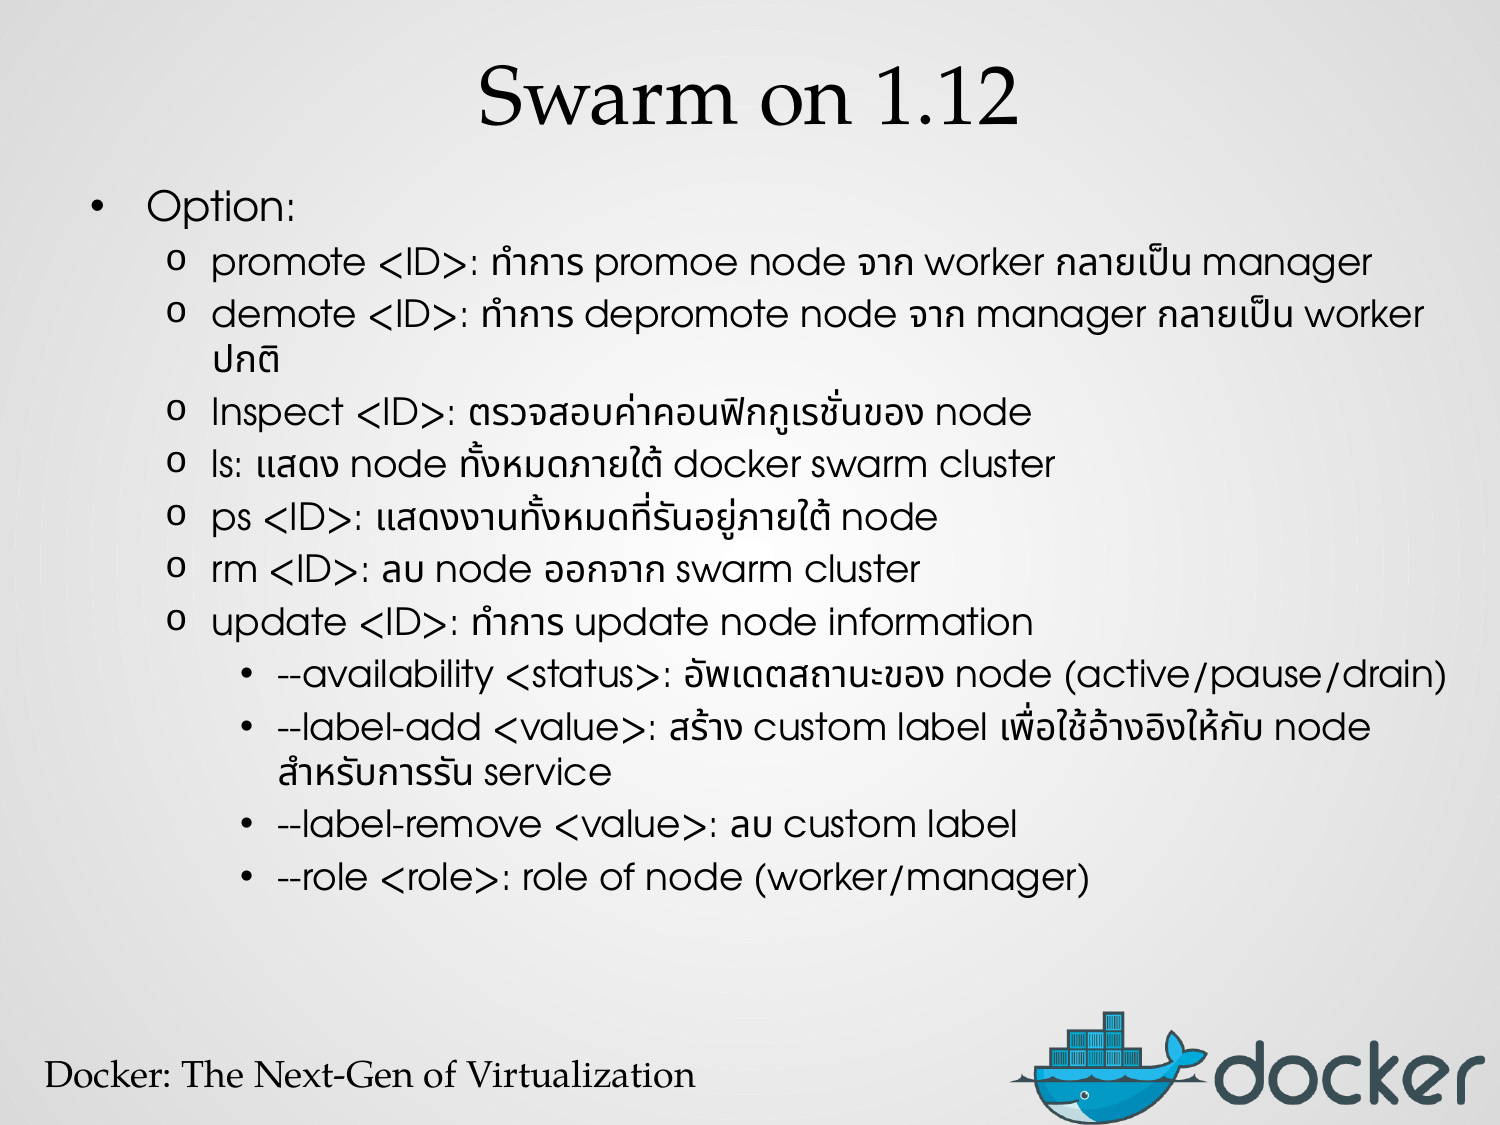

# Swarm on 1.12
Option:
promote <ID>: ทำการ promoe node จาก worker กลายเป็น manager
demote <ID>: ทำการ depromote node จาก manager กลายเป็น worker ปกติ
Inspect <ID>: ตรวจสอบค่าคอนฟิกกูเรชั่นของ node
ls: แสดง node ทั้งหมดภายใต้ docker swarm cluster
ps <ID>: แสดงงานทั้งหมดที่รันอยู่ภายใต้ node
rm <ID>: ลบ node ออกจาก swarm cluster
update <ID>: ทำการ update node information
--availability <status>: อัพเดตสถานะของ node (active/pause/drain)
--label-add <value>: สร้าง custom label เพื่อใช้อ้างอิงให้กับ node สำหรับการรัน service
--label-remove <value>: ลบ custom label
--role <role>: role of node (worker/manager)

Docker: The Next-Gen of Virtualization